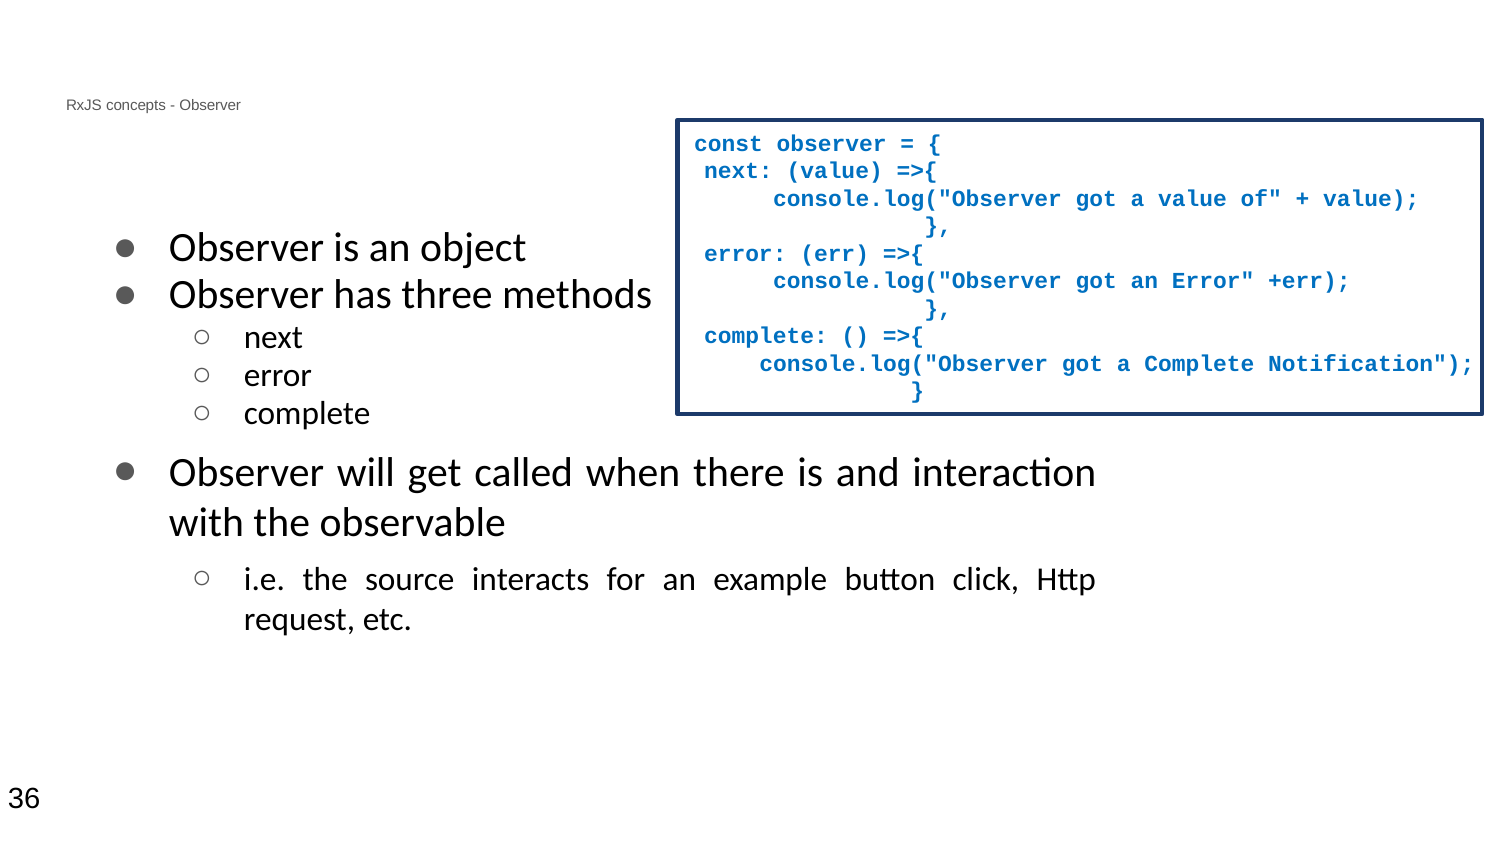

# RxJS concepts - Observer

   const observer = {
    next: (value) =>{
         console.log("Observer got a value of" + value);
                    },
    error: (err) =>{
         console.log("Observer got an Error" +err);
                    },
    complete: () =>{
        console.log("Observer got a Complete Notification");
                   }

Observer is an object
Observer has three methods
next
error
complete
Observer will get called when there is and interaction with the observable
i.e. the source interacts for an example button click, Http request, etc.

36